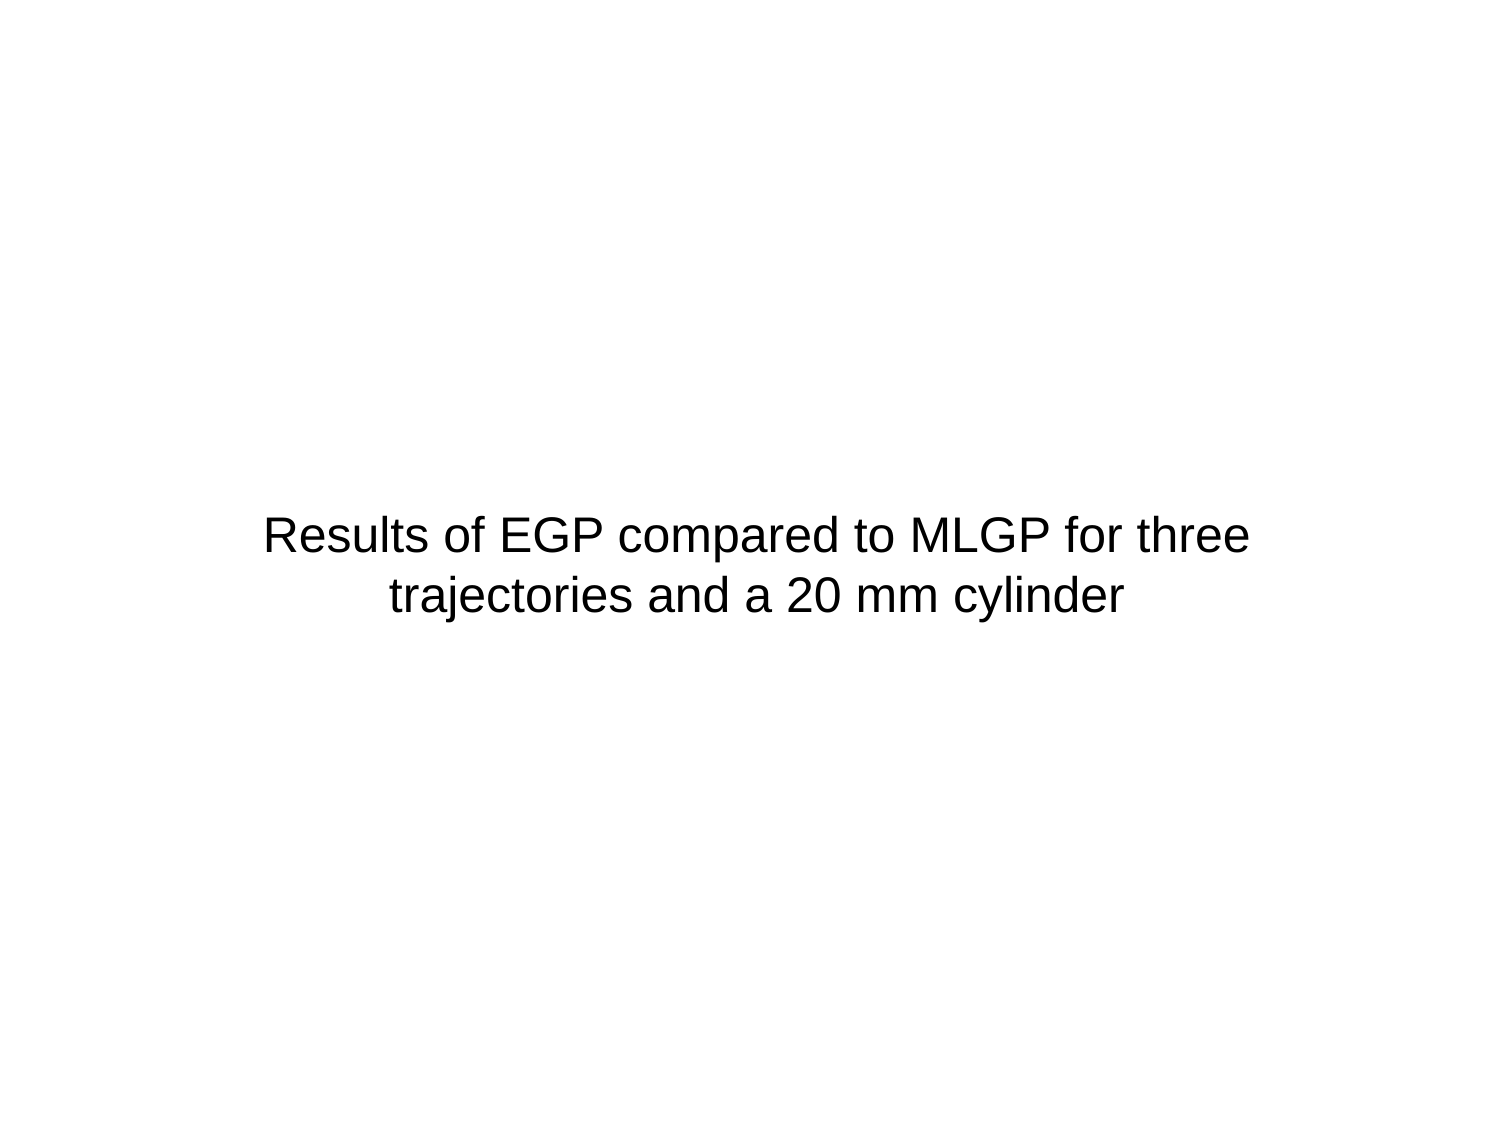

Results of EGP compared to MLGP for three trajectories and a 20 mm cylinder